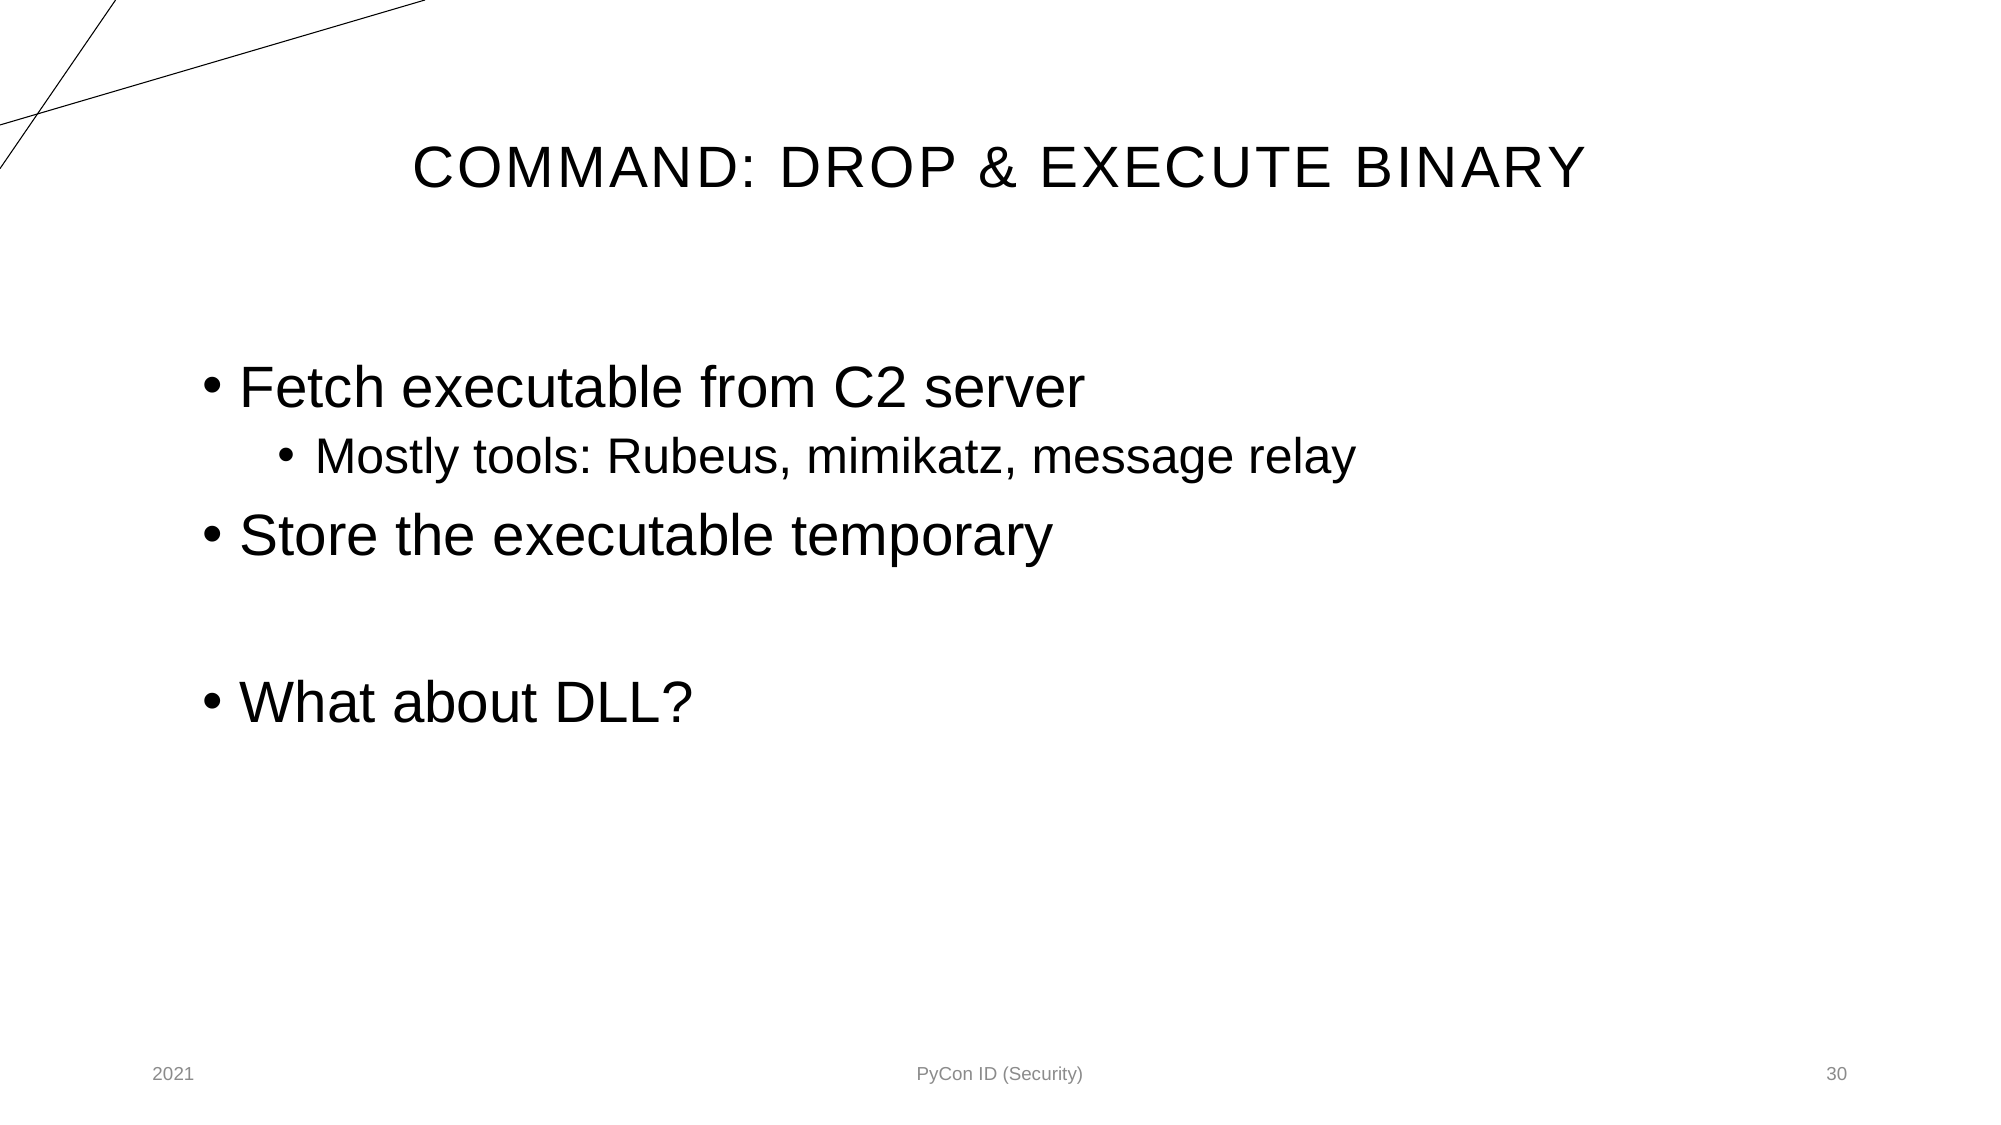

# Command: DROP & Execute Binary
Fetch executable from C2 server
Mostly tools: Rubeus, mimikatz, message relay
Store the executable temporary

What about DLL?
2021
PyCon ID (Security)
30